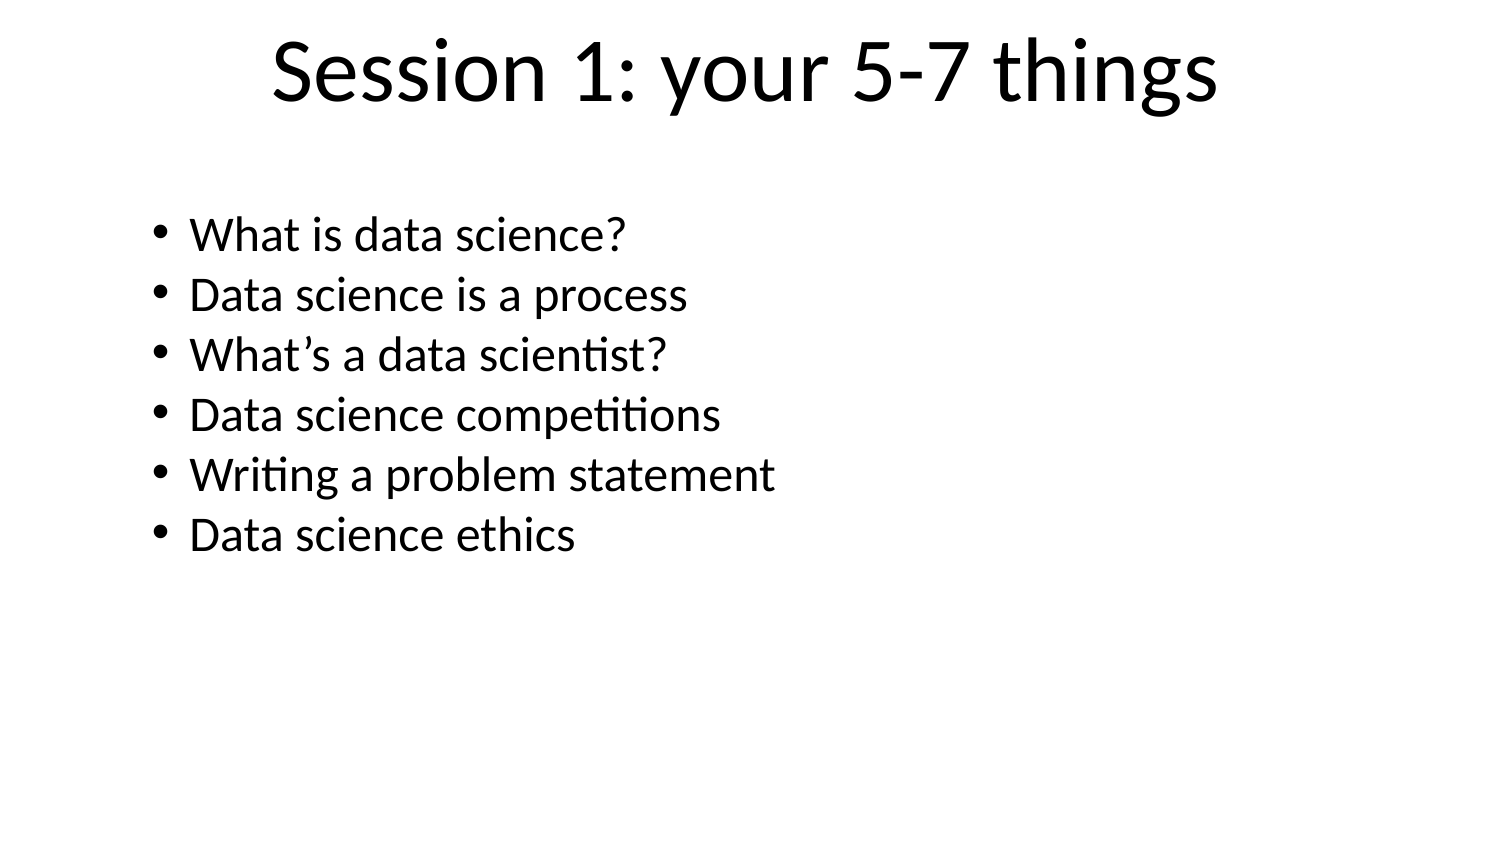

# Session 1: your 5-7 things
What is data science?
Data science is a process
What’s a data scientist?
Data science competitions
Writing a problem statement
Data science ethics